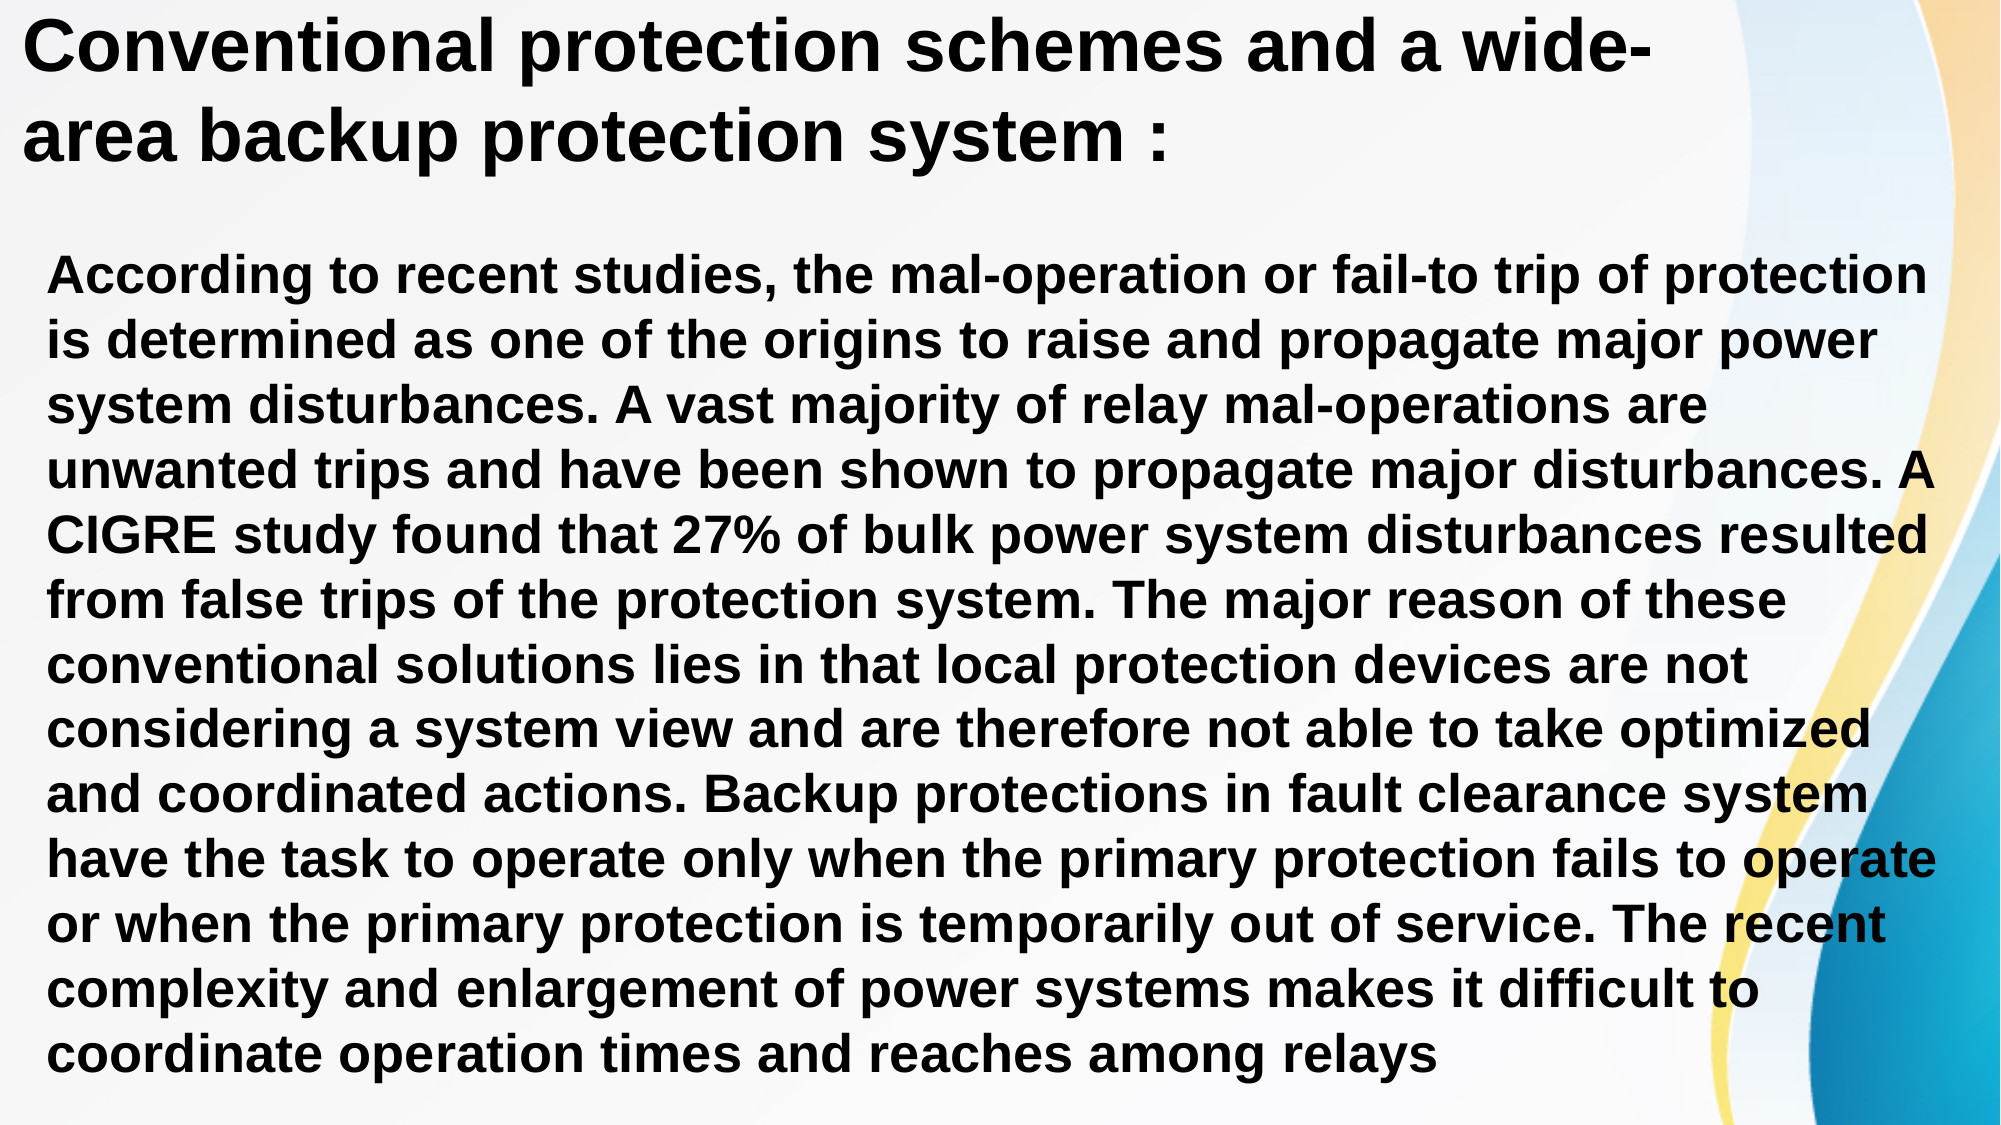

# Conventional protection schemes and a wide-area backup protection system :
According to recent studies, the mal-operation or fail-to trip of protection is determined as one of the origins to raise and propagate major power system disturbances. A vast majority of relay mal-operations are unwanted trips and have been shown to propagate major disturbances. A CIGRE study found that 27% of bulk power system disturbances resulted from false trips of the protection system. The major reason of these conventional solutions lies in that local protection devices are not considering a system view and are therefore not able to take optimized and coordinated actions. Backup protections in fault clearance system have the task to operate only when the primary protection fails to operate or when the primary protection is temporarily out of service. The recent complexity and enlargement of power systems makes it difficult to coordinate operation times and reaches among relays